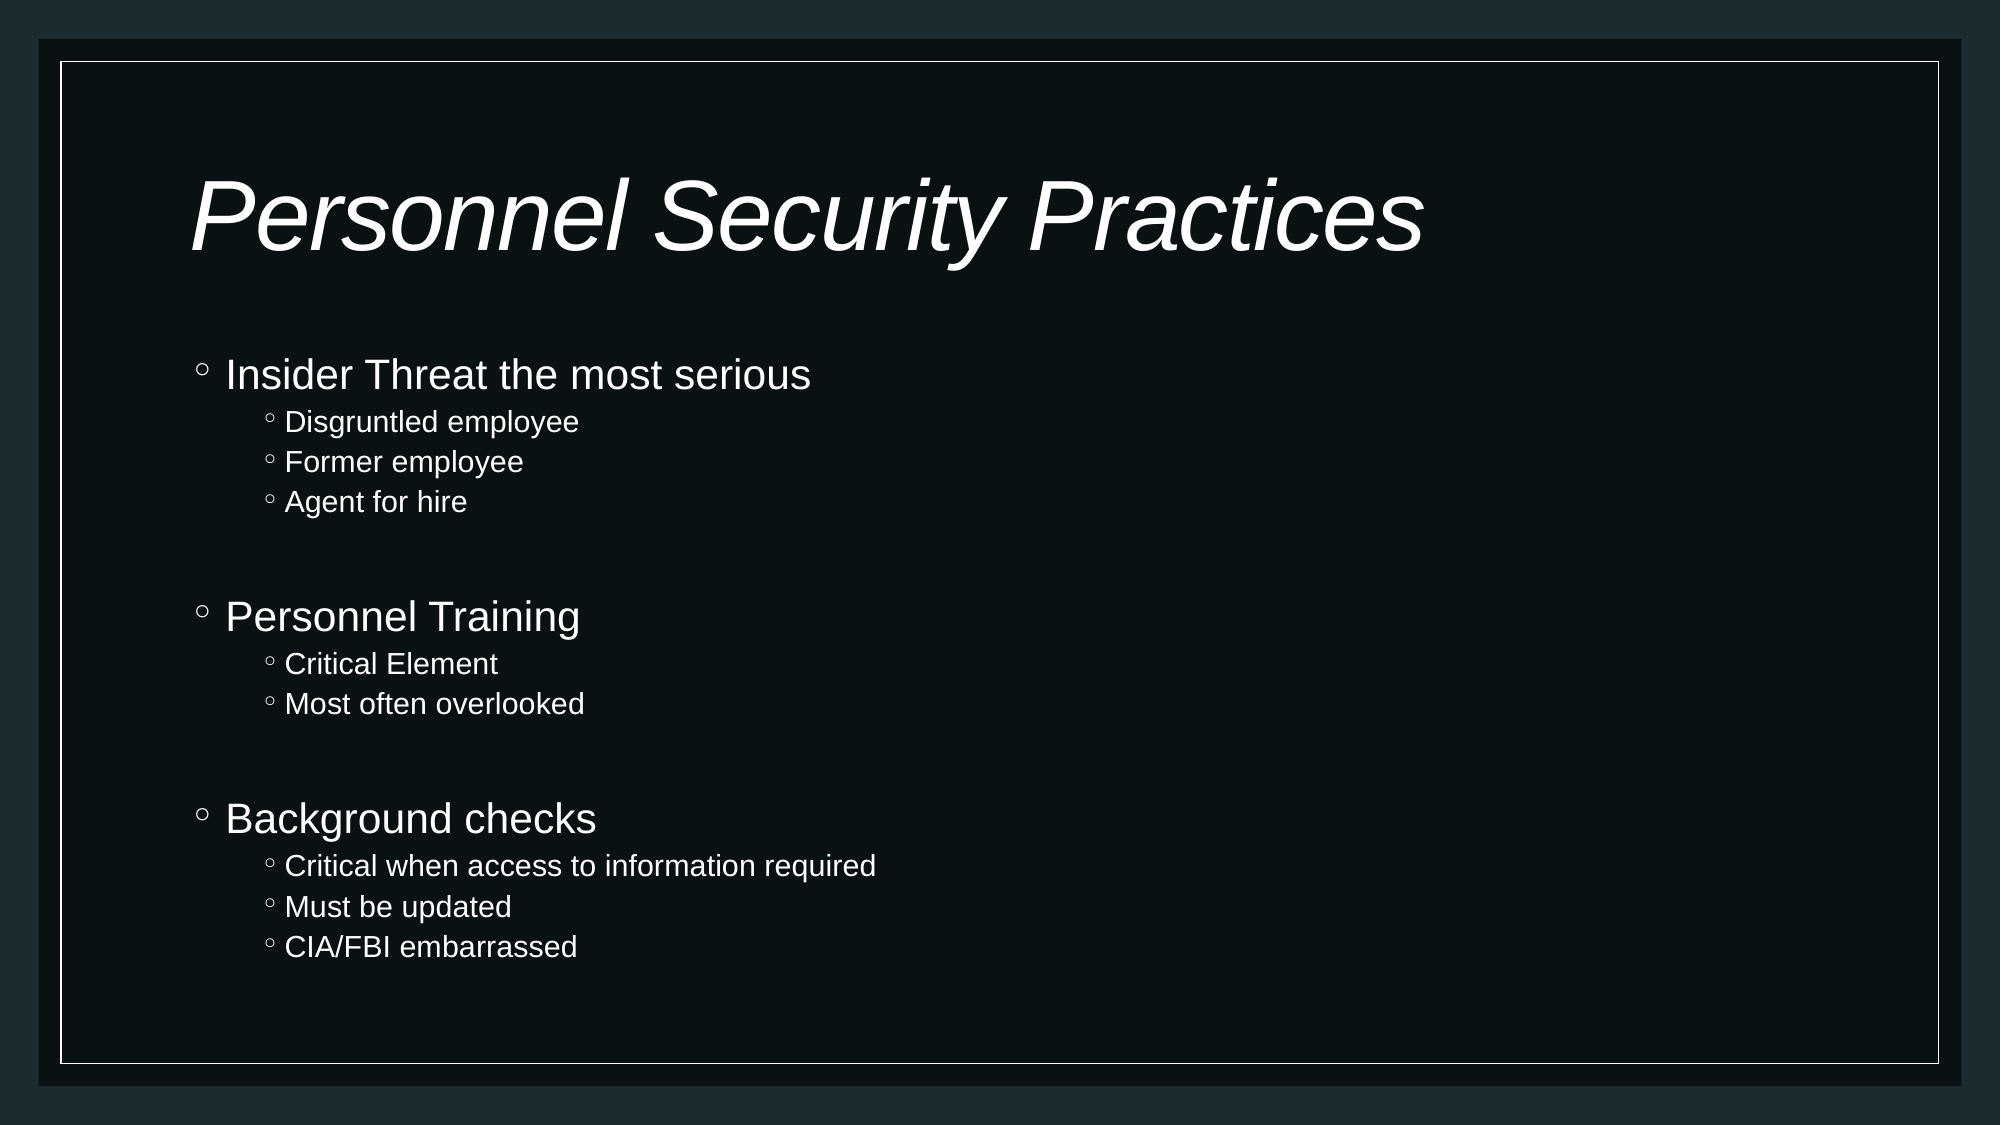

# Personnel Security Practices
 Insider Threat the most serious
Disgruntled employee
Former employee
Agent for hire

 Personnel Training
Critical Element
Most often overlooked

 Background checks
Critical when access to information required
Must be updated
CIA/FBI embarrassed